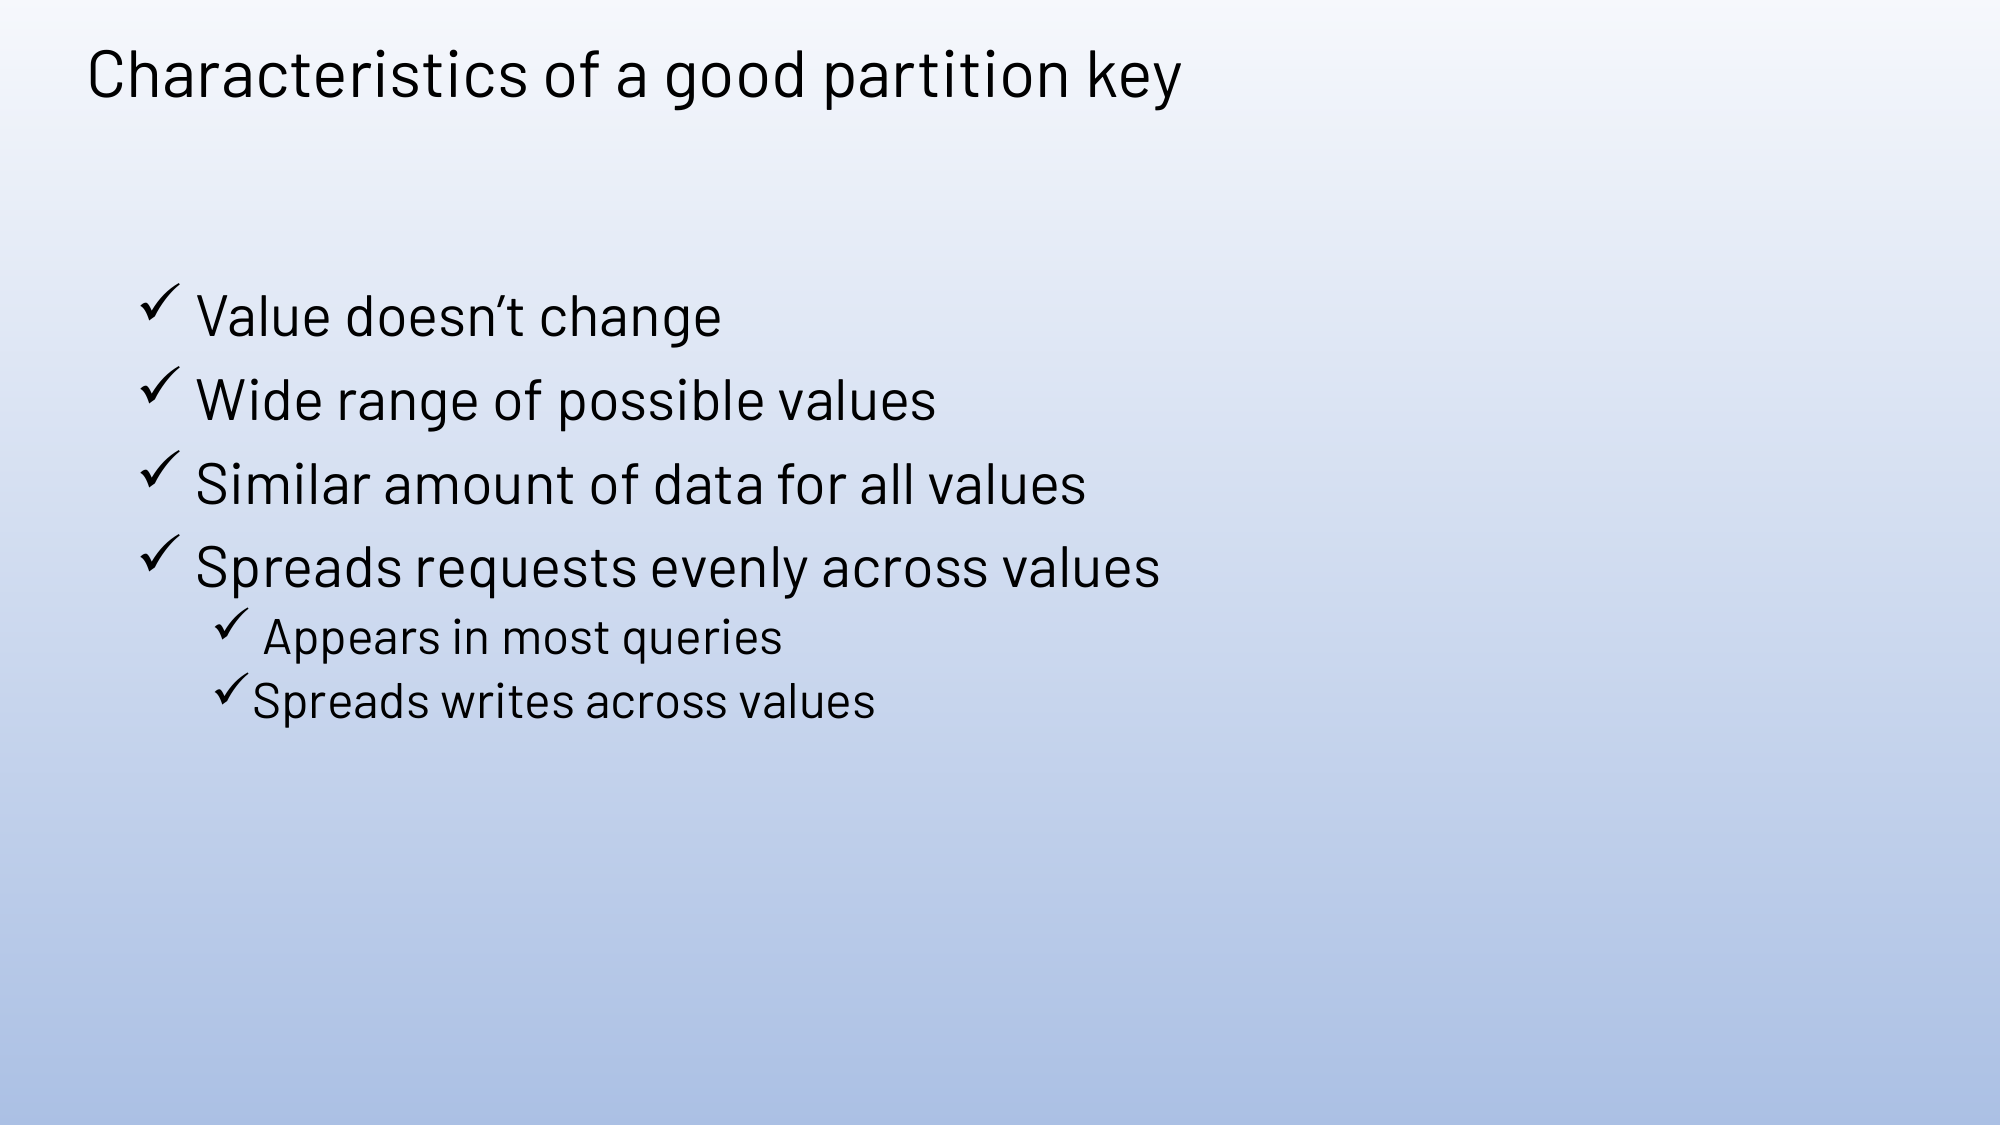

# Characteristics of a good partition key
 Value doesn’t change
 Wide range of possible values
 Similar amount of data for all values
 Spreads requests evenly across values
 Appears in most queries
Spreads writes across values